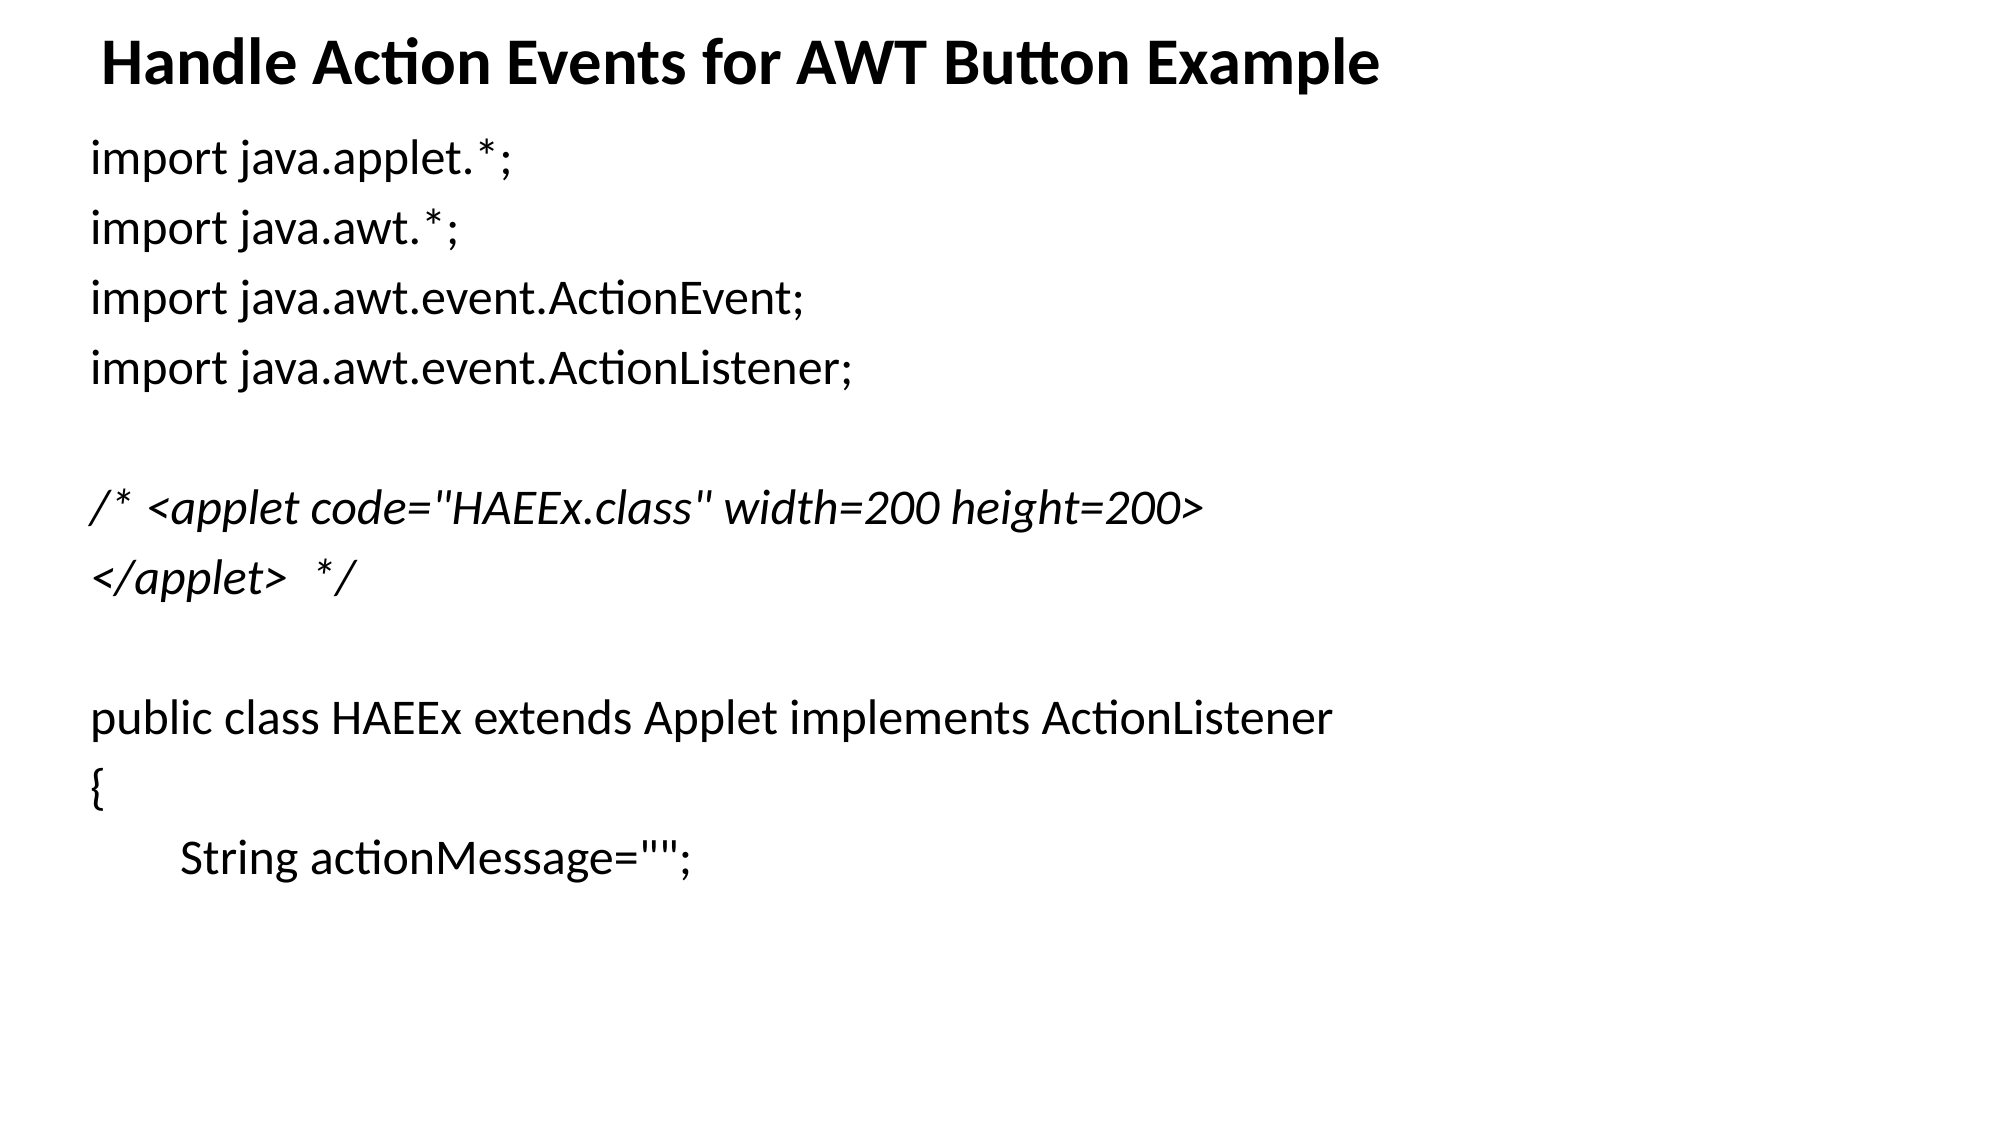

# Handle Action Events for AWT Button Example
import java.applet.*;
import java.awt.*;
import java.awt.event.ActionEvent;
import java.awt.event.ActionListener;

/* <applet code="HAEEx.class" width=200 height=200>
</applet>  */

public class HAEEx extends Applet implements ActionListener
{
        String actionMessage="";